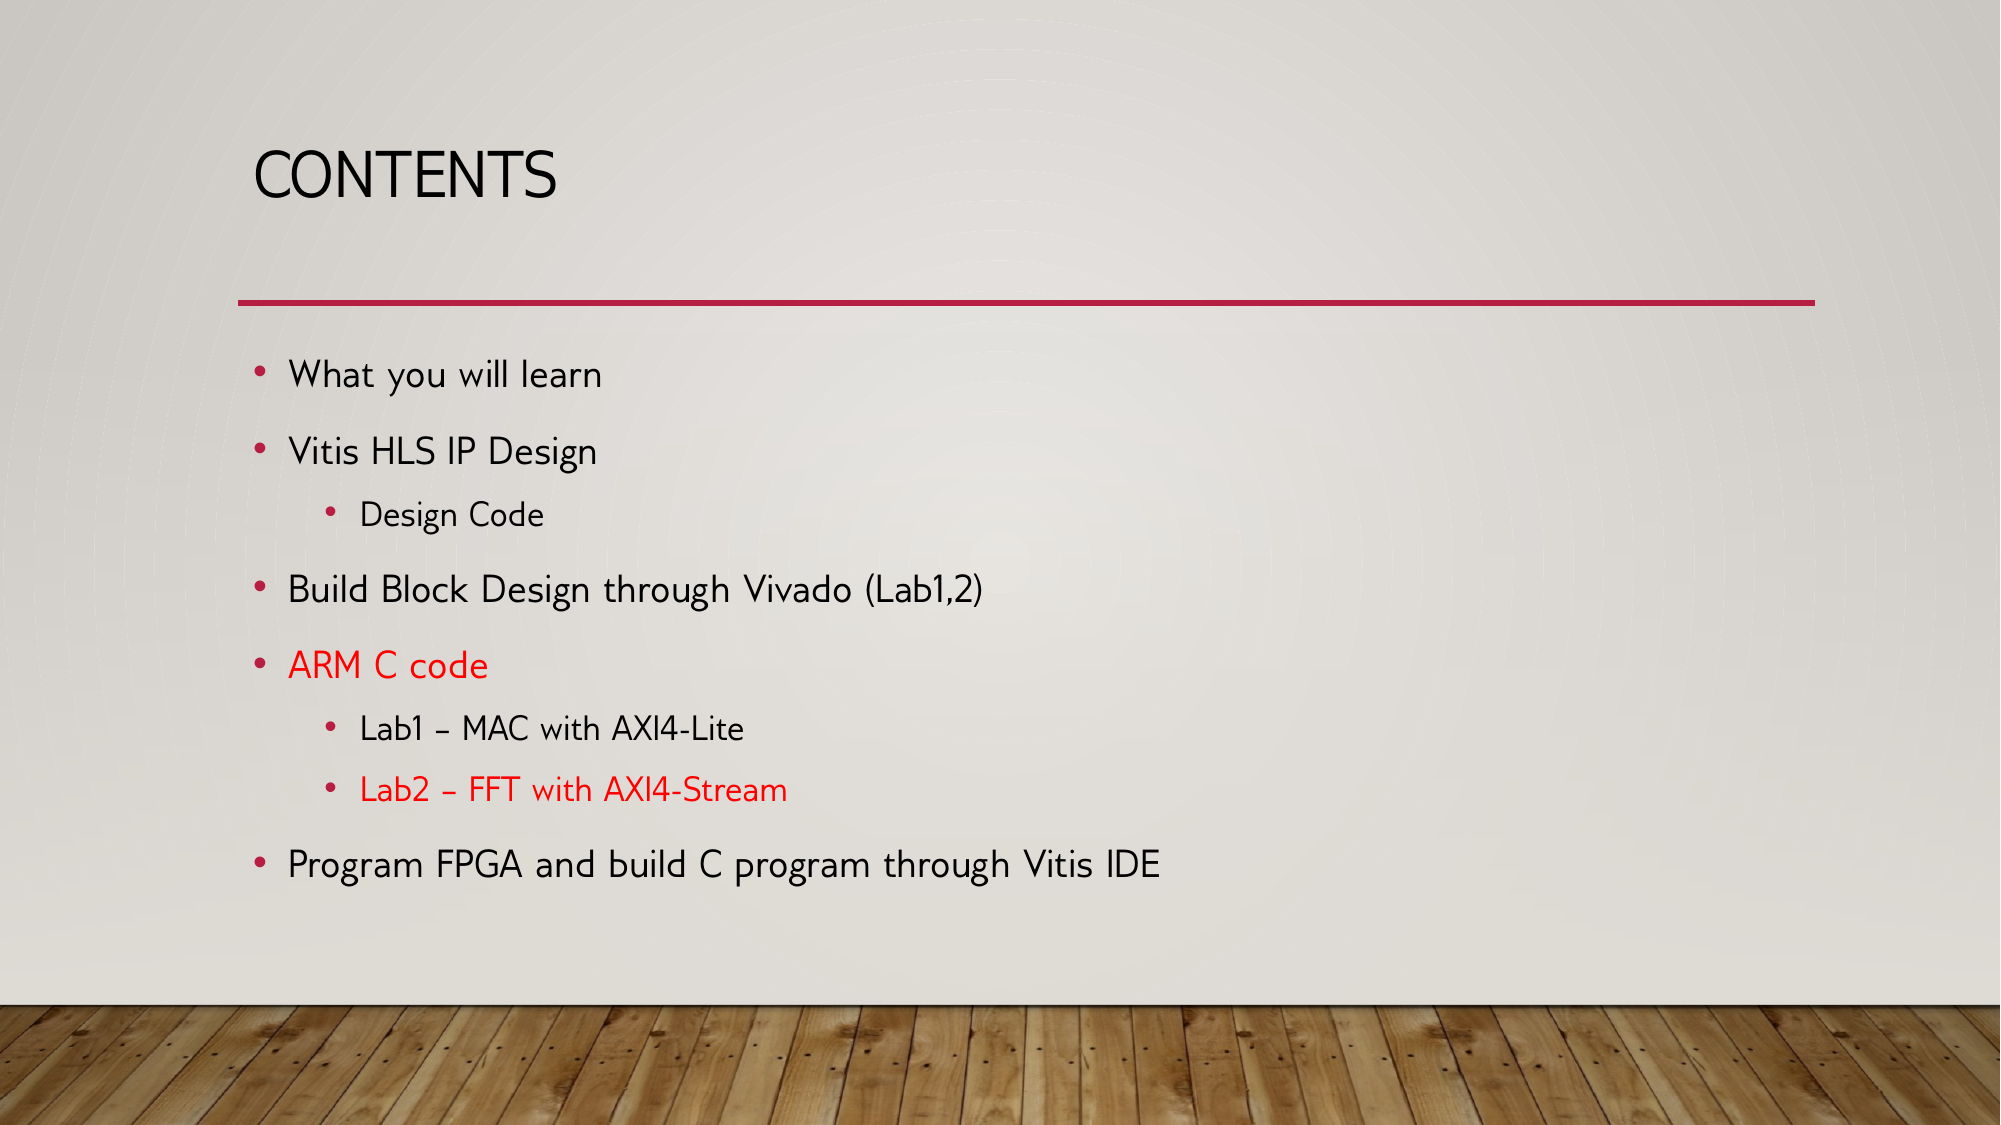

# Contents
What you will learn
Vitis HLS IP Design
Design Code
Build Block Design through Vivado (Lab1,2)
ARM C code
Lab1 – MAC with AXI4-Lite
Lab2 – FFT with AXI4-Stream
Program FPGA and build C program through Vitis IDE